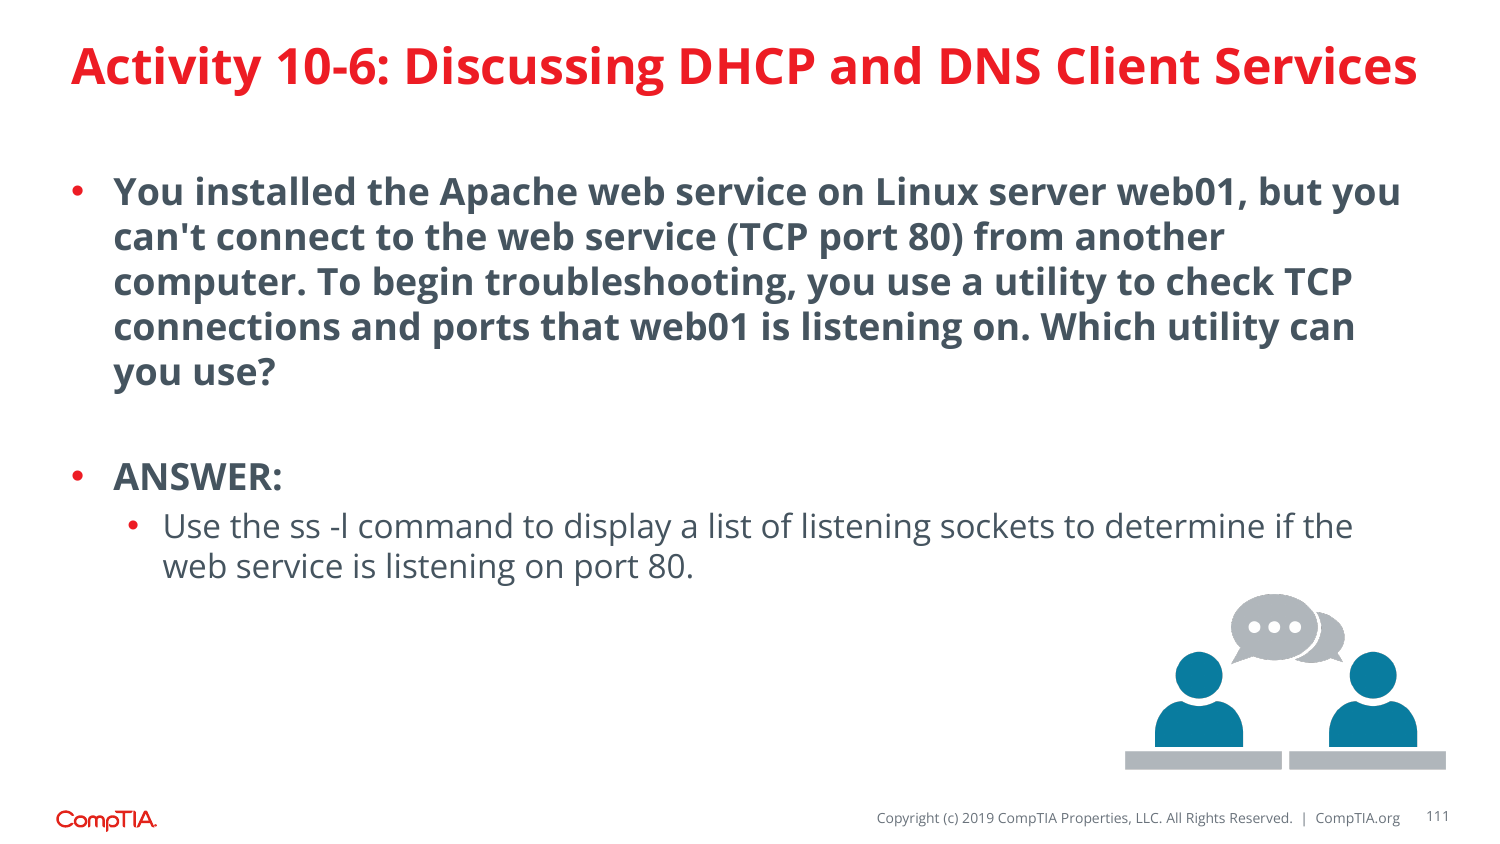

# Activity 10-6: Discussing DHCP and DNS Client Services
You installed the Apache web service on Linux server web01, but you can't connect to the web service (TCP port 80) from another computer. To begin troubleshooting, you use a utility to check TCP connections and ports that web01 is listening on. Which utility can you use?

ANSWER:
Use the ss -l command to display a list of listening sockets to determine if the web service is listening on port 80.

111